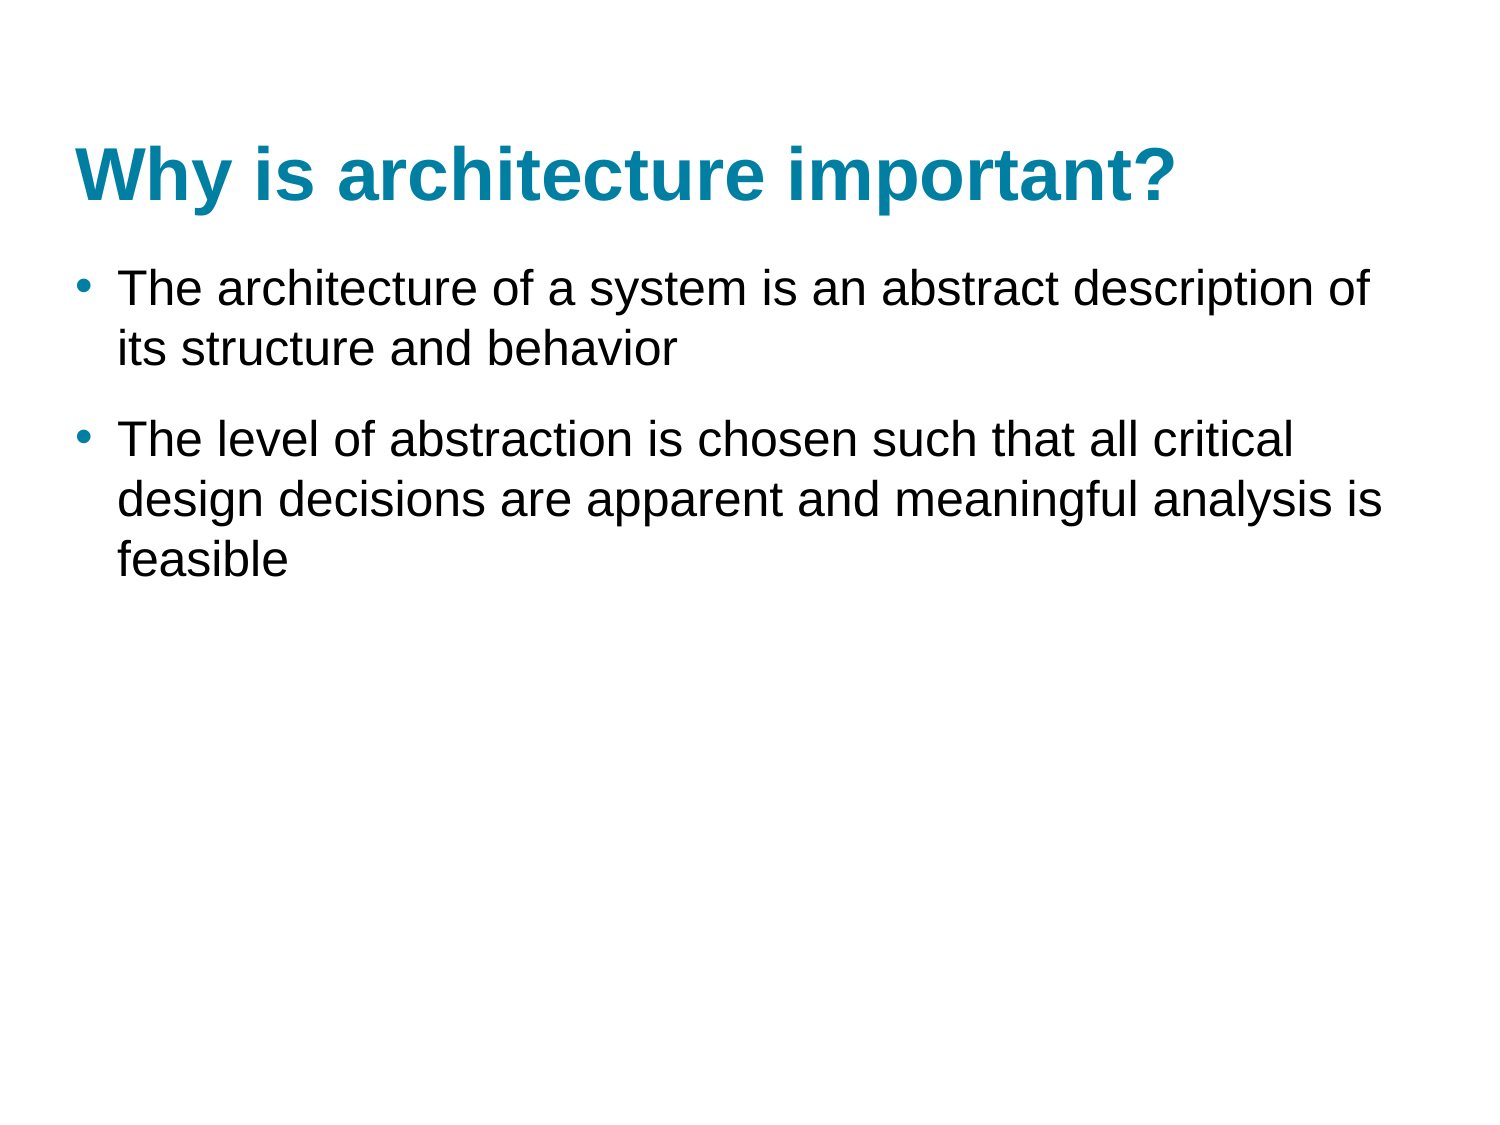

# Why is architecture important?
The architecture of a system is an abstract description of its structure and behavior
The level of abstraction is chosen such that all critical design decisions are apparent and meaningful analysis is feasible